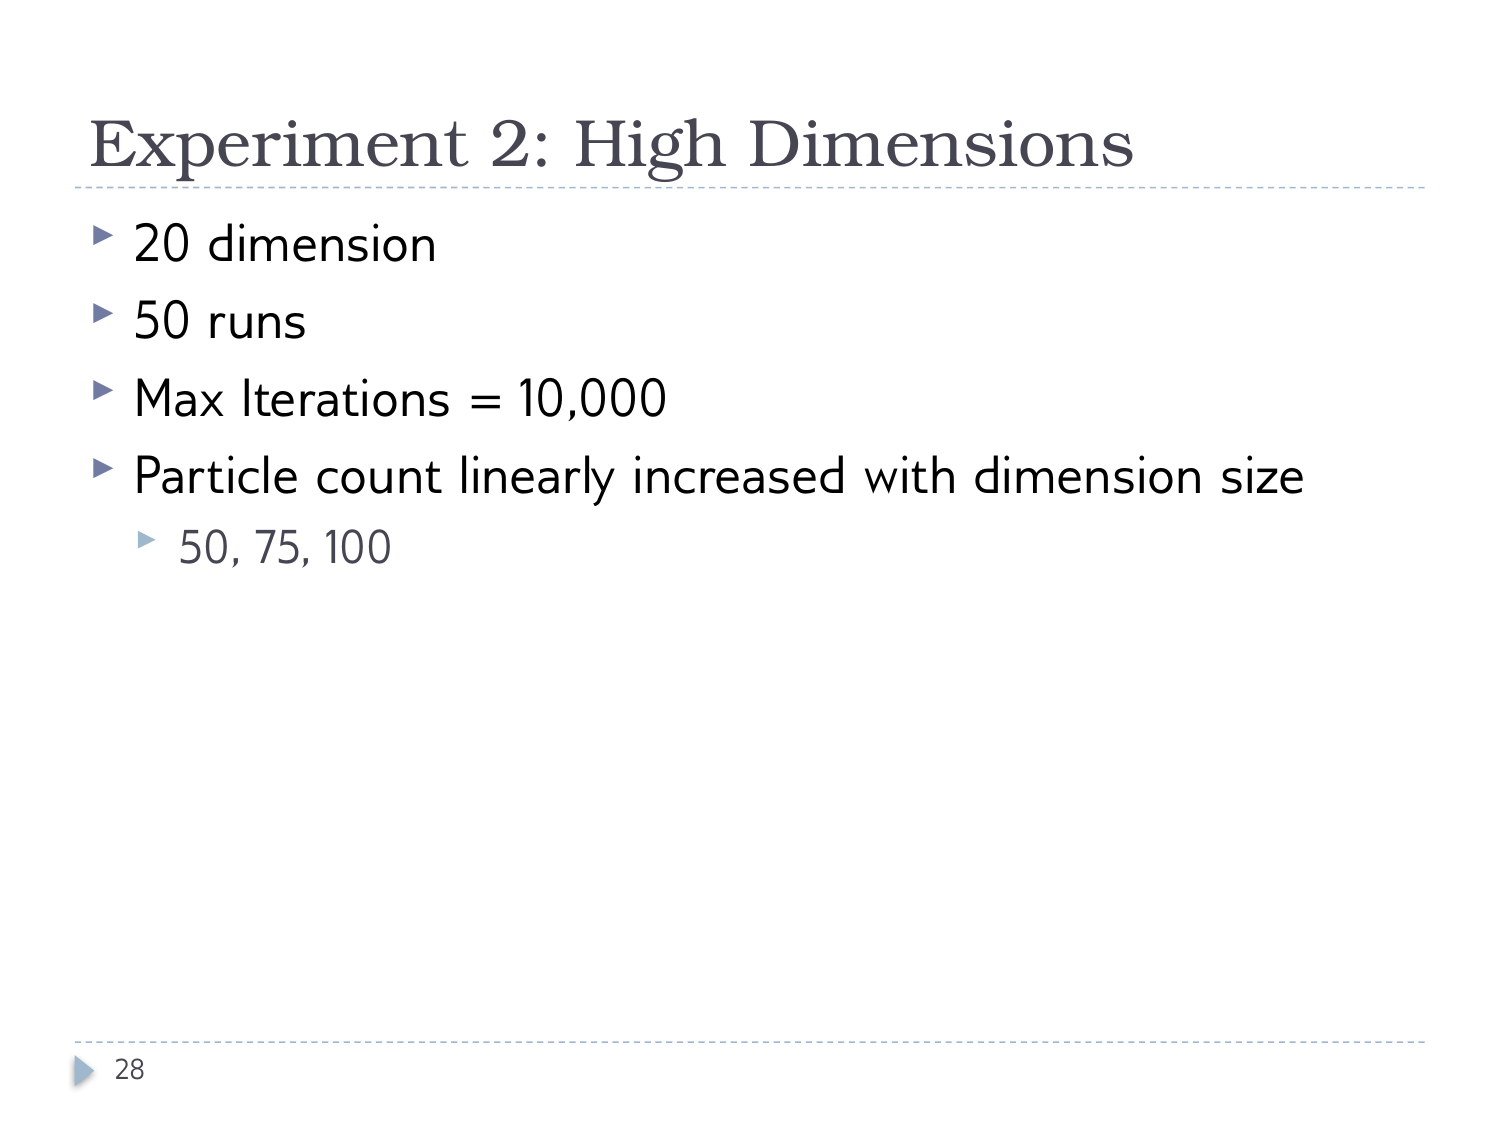

# Experiment 2: High Dimensions
20 dimension
50 runs
Max Iterations = 10,000
Particle count linearly increased with dimension size
50, 75, 100

28